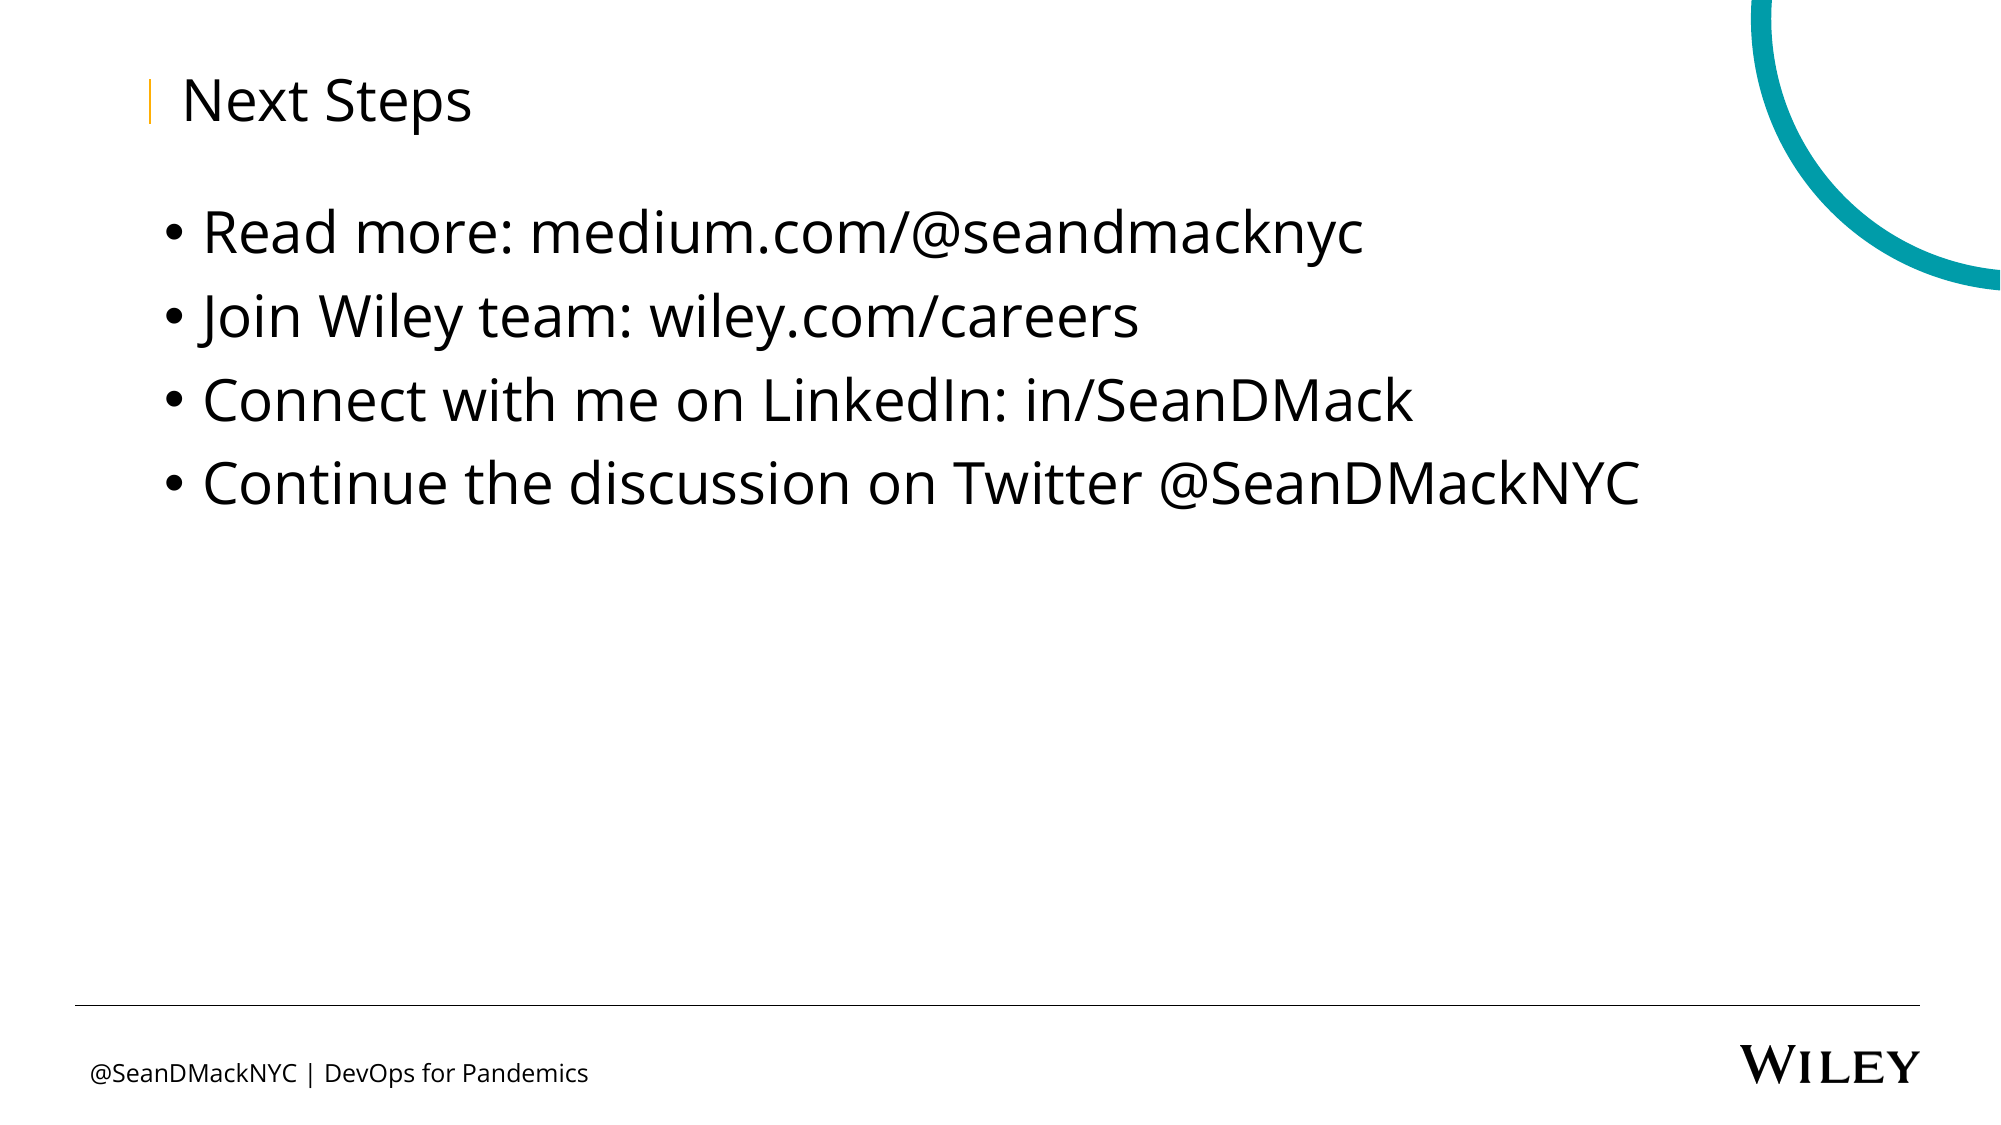

Next Steps
Read more: medium.com/@seandmacknyc
Join Wiley team: wiley.com/careers
Connect with me on LinkedIn: in/SeanDMack
Continue the discussion on Twitter @SeanDMackNYC